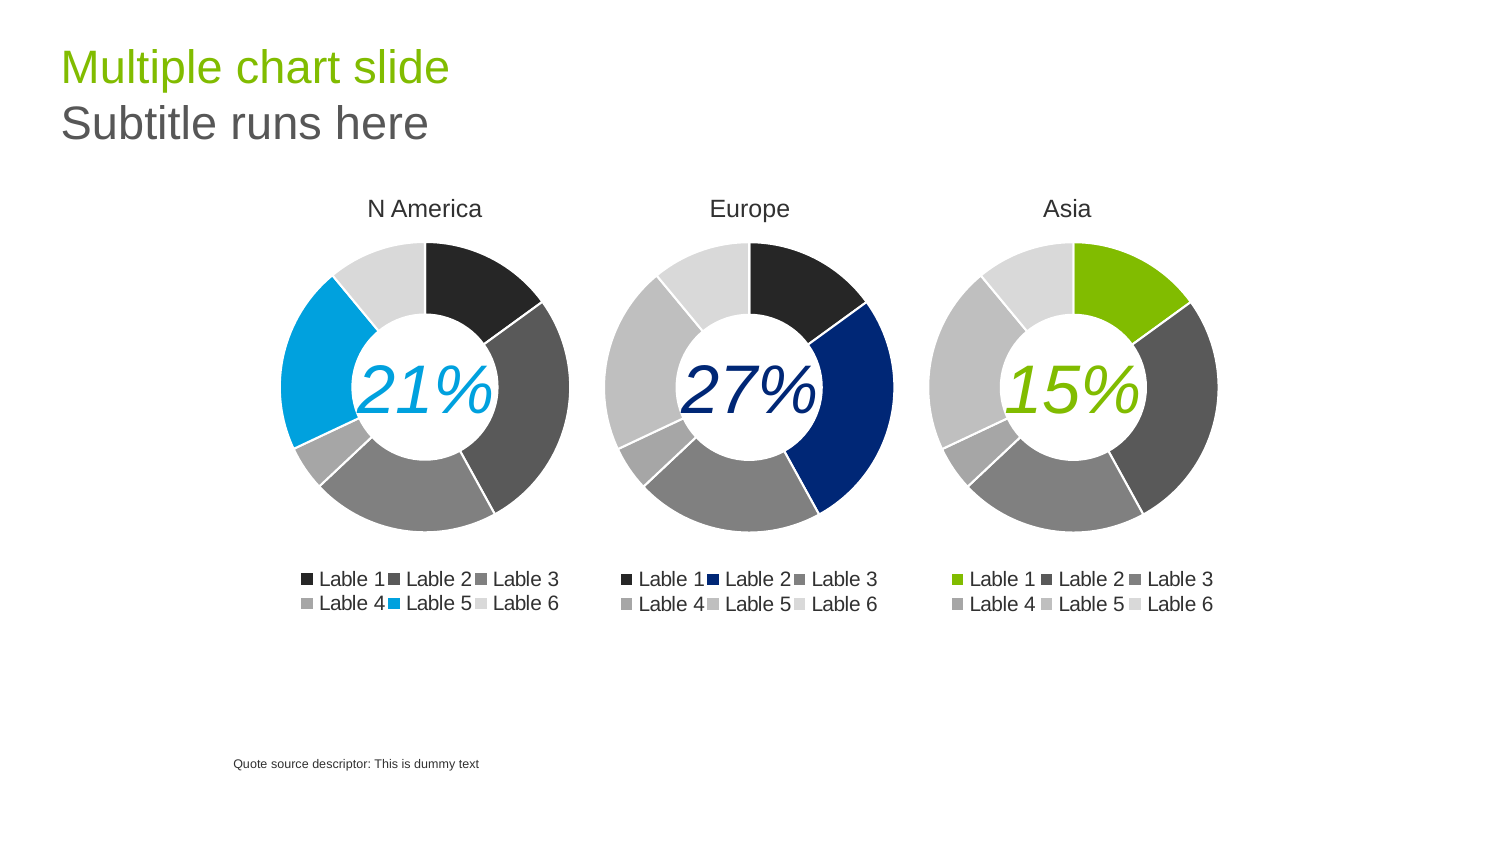

# Multiple chart slide Subtitle runs here

### Chart

| Category | Title |
|---|---|
| Lable 1 | 15.0 |
| Lable 2 | 27.0 |
| Lable 3 | 21.0 |
| Lable 4 | 5.0 |
| Lable 5 | 21.0 |
| Lable 6 | 11.0 |

### Chart

| Category | Title |
|---|---|
| Lable 1 | 15.0 |
| Lable 2 | 27.0 |
| Lable 3 | 21.0 |
| Lable 4 | 5.0 |
| Lable 5 | 21.0 |
| Lable 6 | 11.0 |

### Chart

| Category | Title |
|---|---|
| Lable 1 | 15.0 |
| Lable 2 | 27.0 |
| Lable 3 | 21.0 |
| Lable 4 | 5.0 |
| Lable 5 | 21.0 |
| Lable 6 | 11.0 |
N America
Europe
Asia
21%
27%
15%
Quote source descriptor: This is dummy text